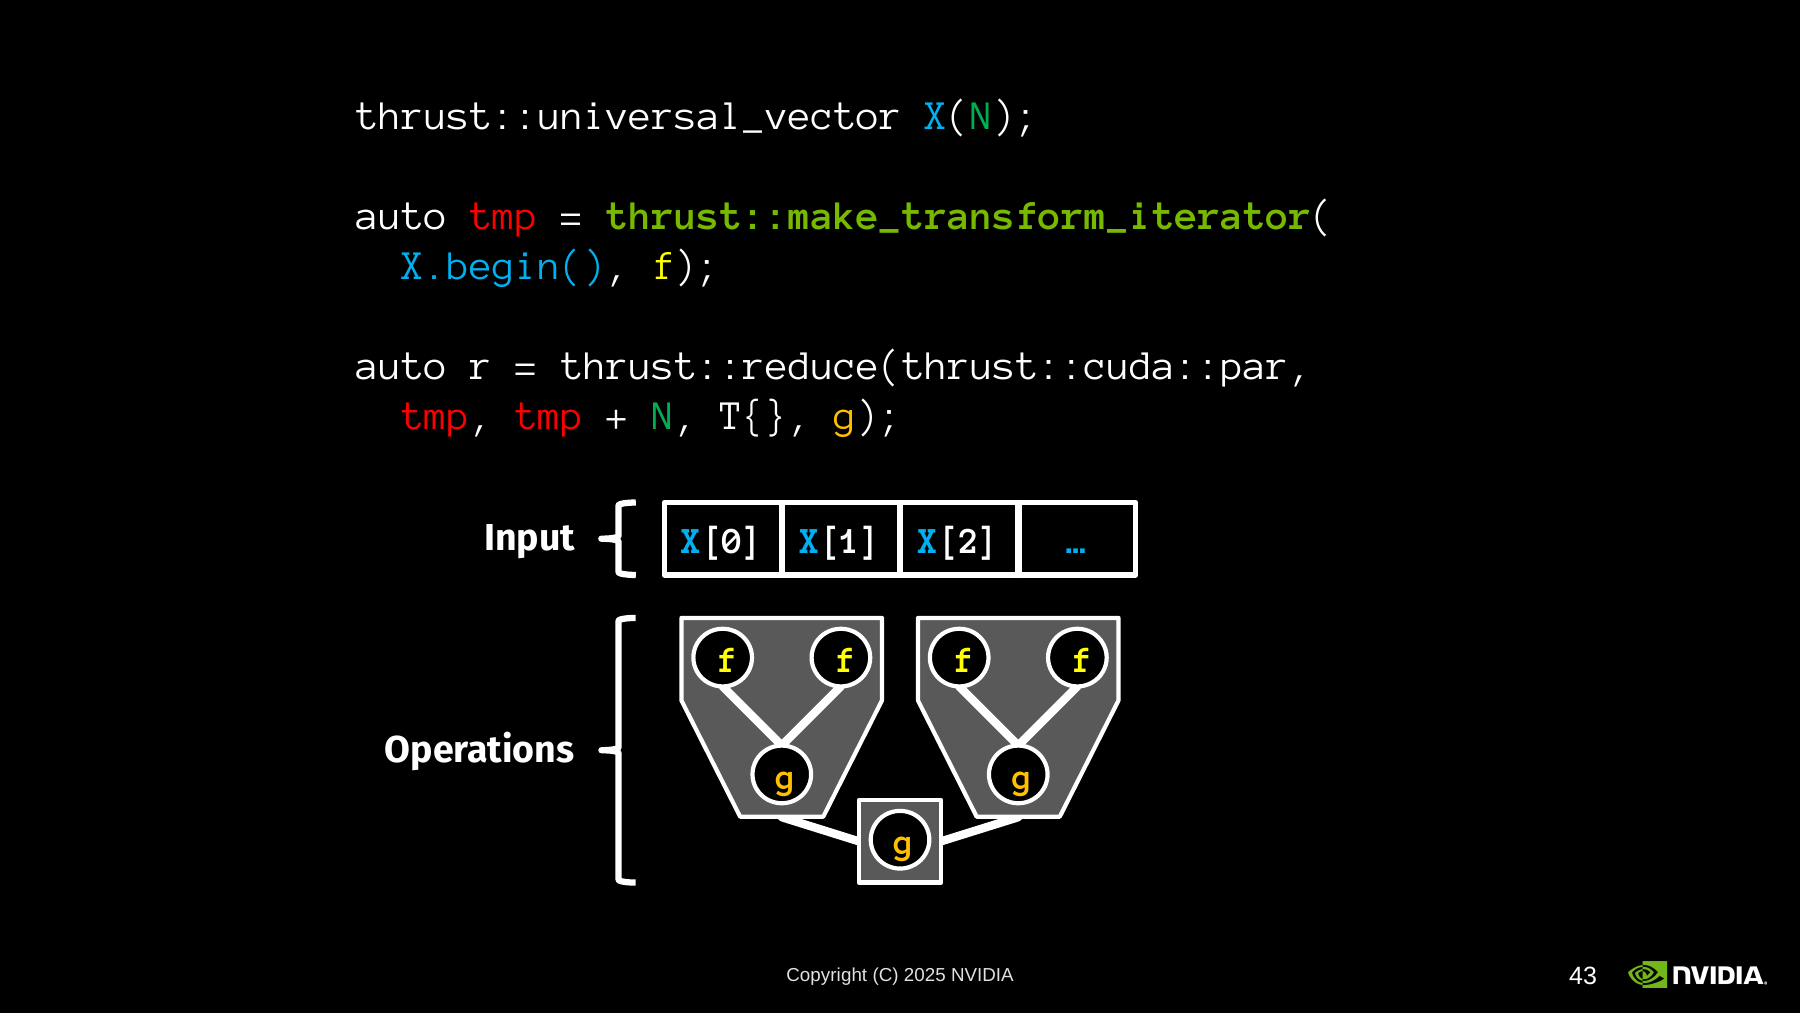

thrust::universal_vector X(N);

auto tmp = thrust::make_transform_iterator(
  X.begin(), f);

auto r = thrust::reduce(thrust::cuda::par,
  tmp, tmp + N, T{}, g);
X[0]
X[1]
X[2]
…

Input

Operations

f
f
f
f
g
g

g
Copyright (C) 2025 NVIDIA
43